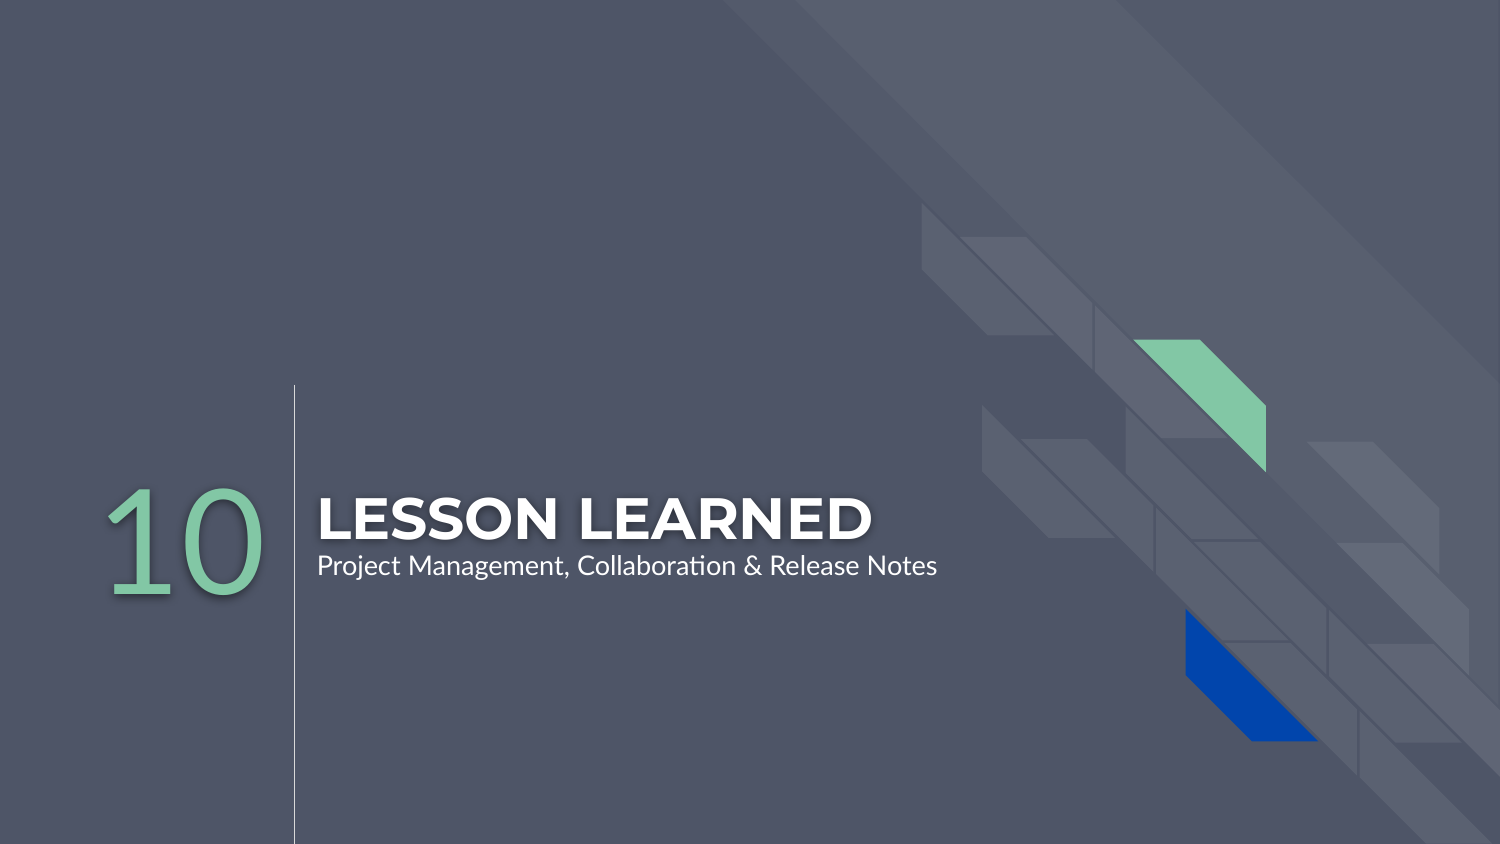

# LESSON LEARNED
10
Project Management, Collaboration & Release Notes